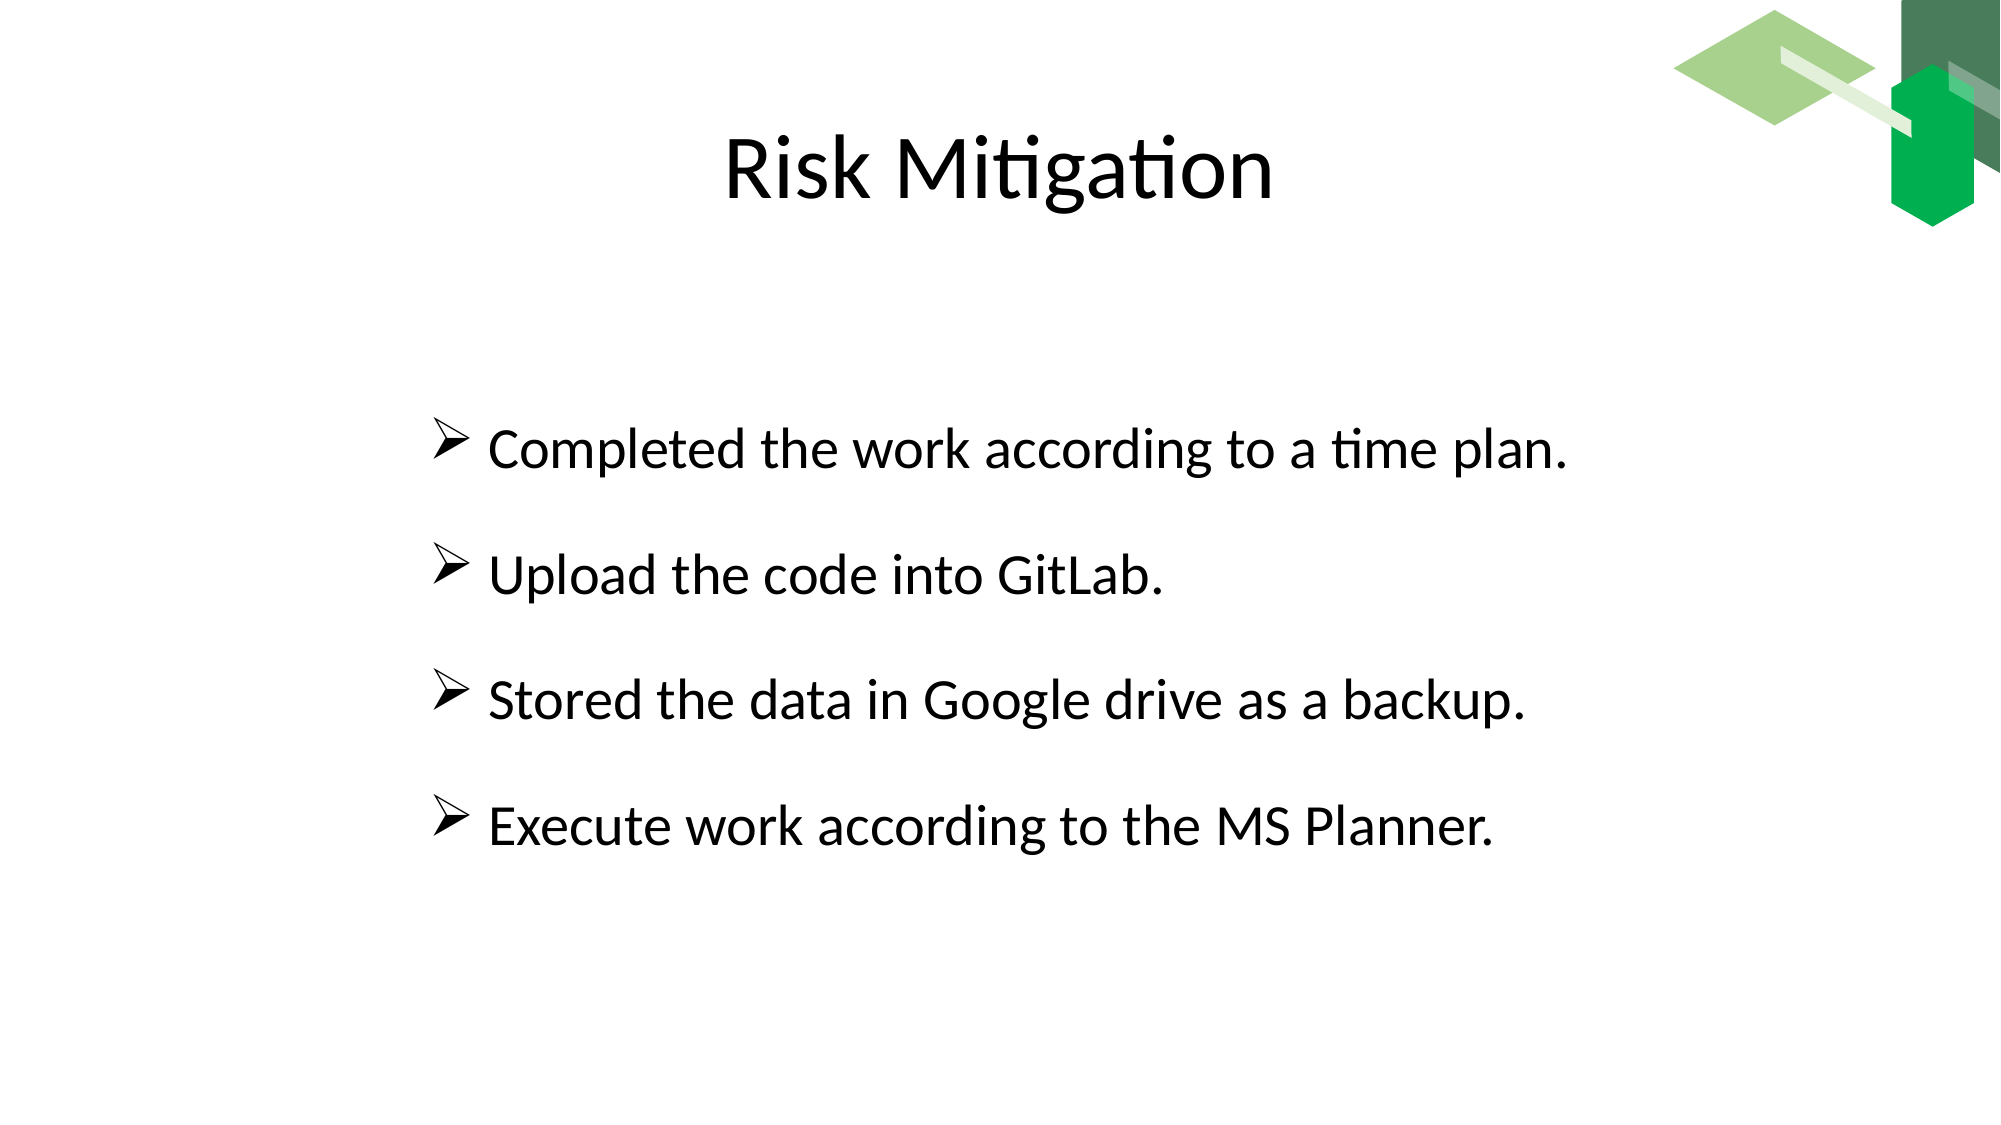

# Risk Mitigation

 Completed the work according to a time plan.
 Upload the code into GitLab.
 Stored the data in Google drive as a backup.
 Execute work according to the MS Planner.